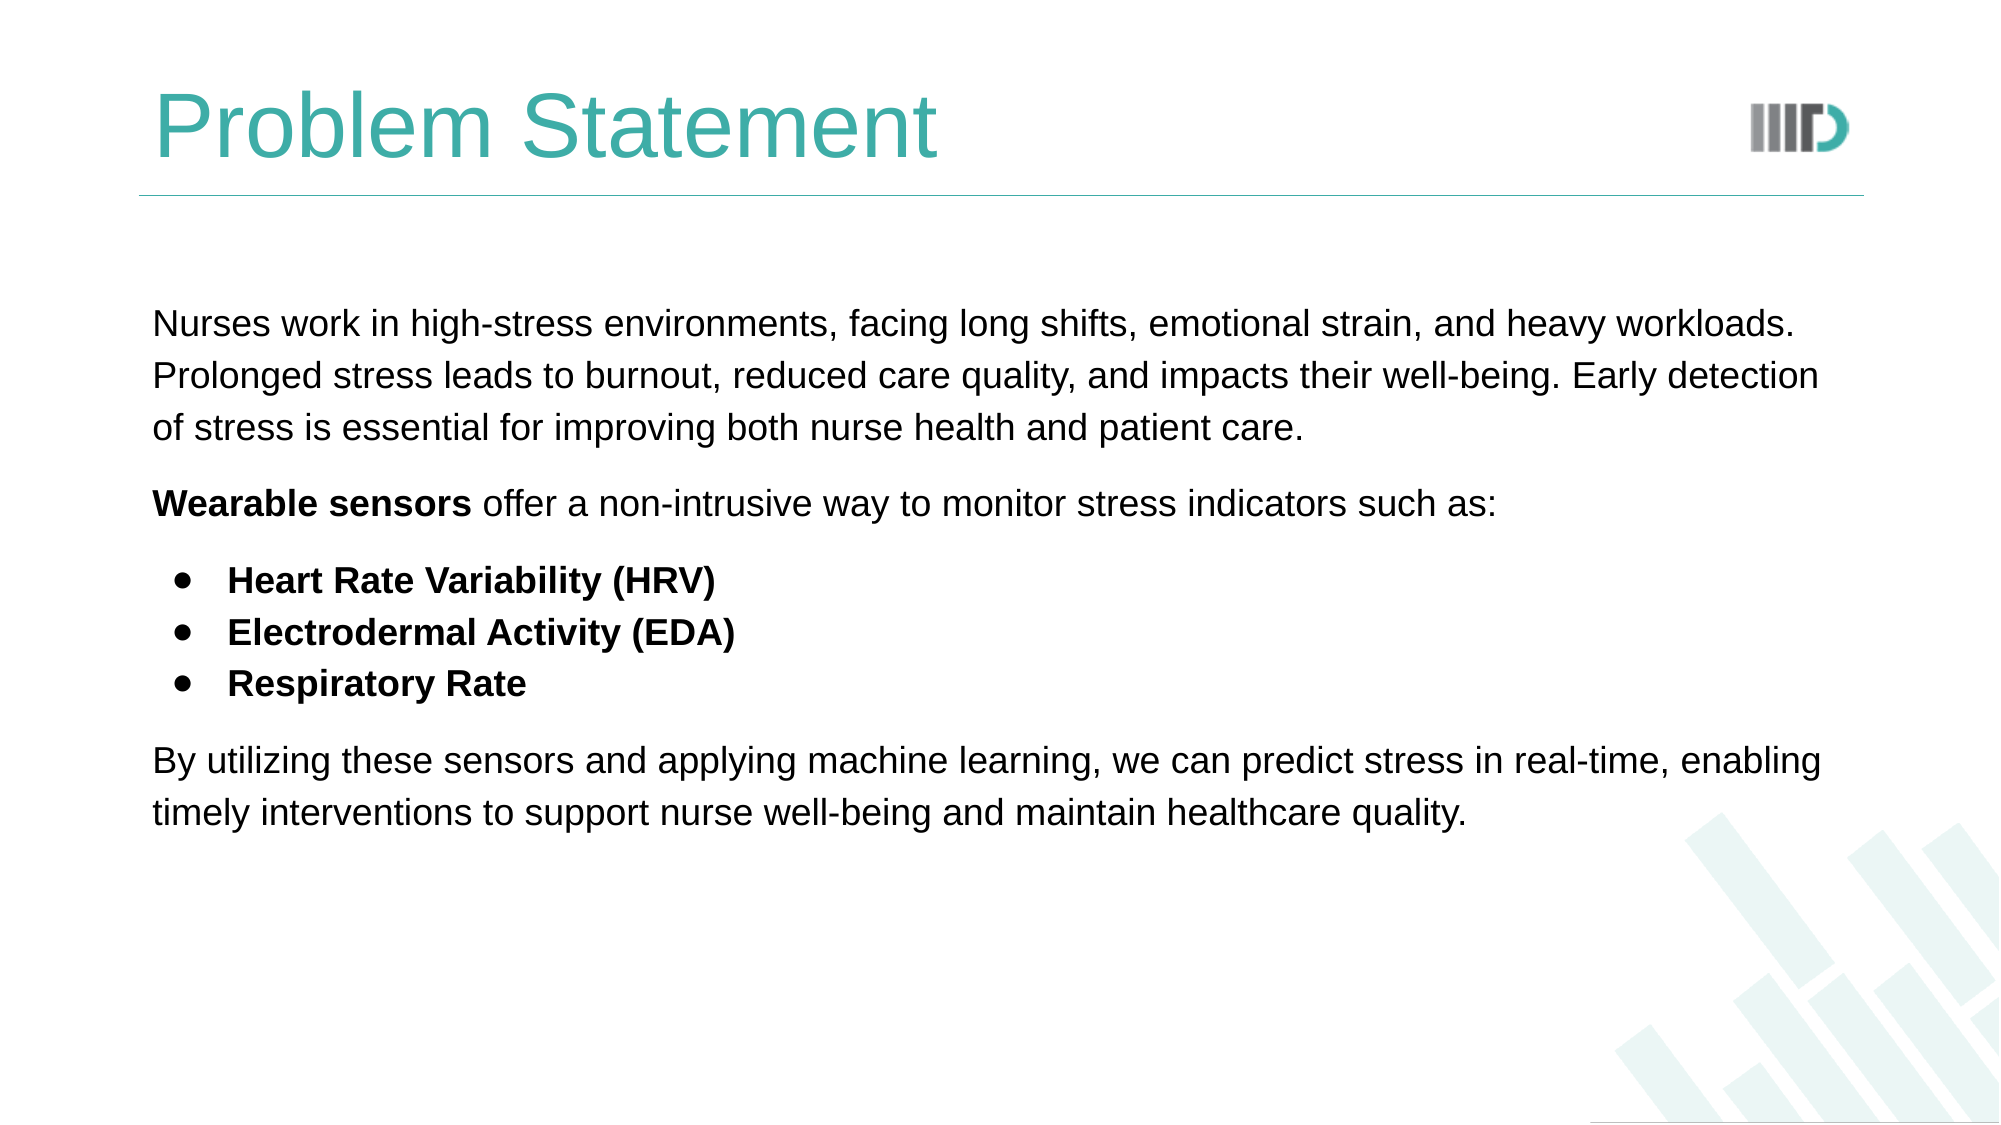

# Problem Statement
Nurses work in high-stress environments, facing long shifts, emotional strain, and heavy workloads. Prolonged stress leads to burnout, reduced care quality, and impacts their well-being. Early detection of stress is essential for improving both nurse health and patient care.
Wearable sensors offer a non-intrusive way to monitor stress indicators such as:
Heart Rate Variability (HRV)
Electrodermal Activity (EDA)
Respiratory Rate
By utilizing these sensors and applying machine learning, we can predict stress in real-time, enabling timely interventions to support nurse well-being and maintain healthcare quality.